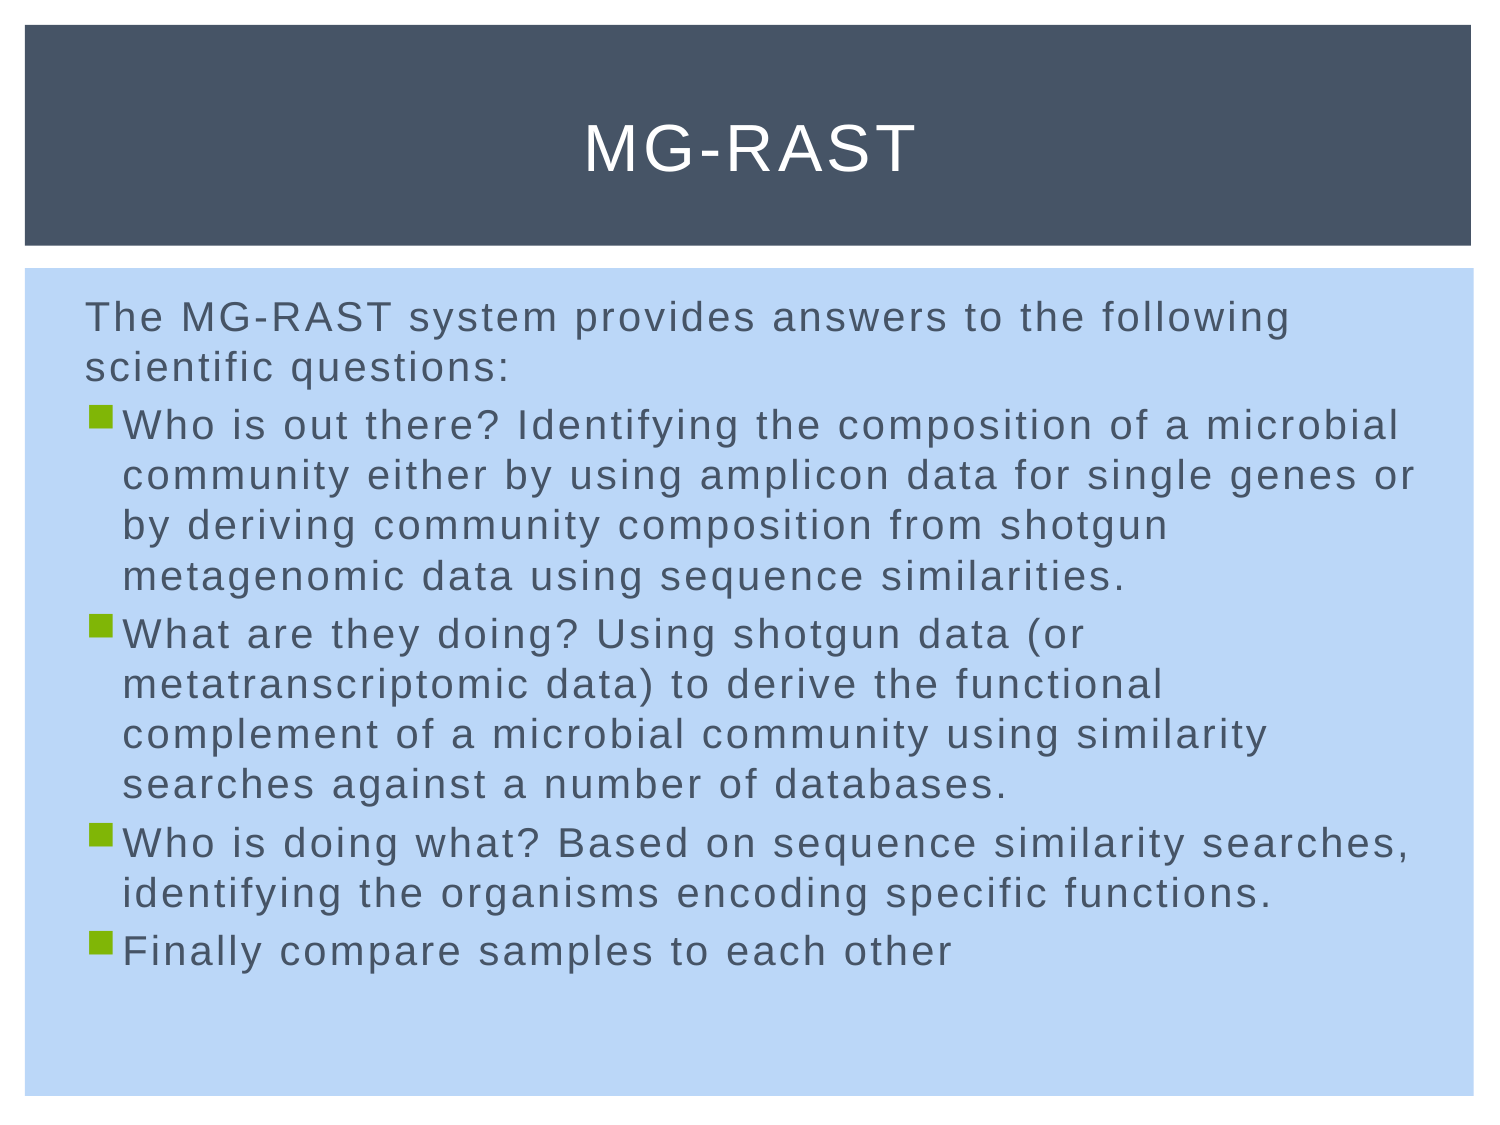

# MG-RAST
The MG-RAST system provides answers to the following scientific questions:
Who is out there? Identifying the composition of a microbial community either by using amplicon data for single genes or by deriving community composition from shotgun metagenomic data using sequence similarities.
What are they doing? Using shotgun data (or metatranscriptomic data) to derive the functional complement of a microbial community using similarity searches against a number of databases.
Who is doing what? Based on sequence similarity searches, identifying the organisms encoding specific functions.
Finally compare samples to each other